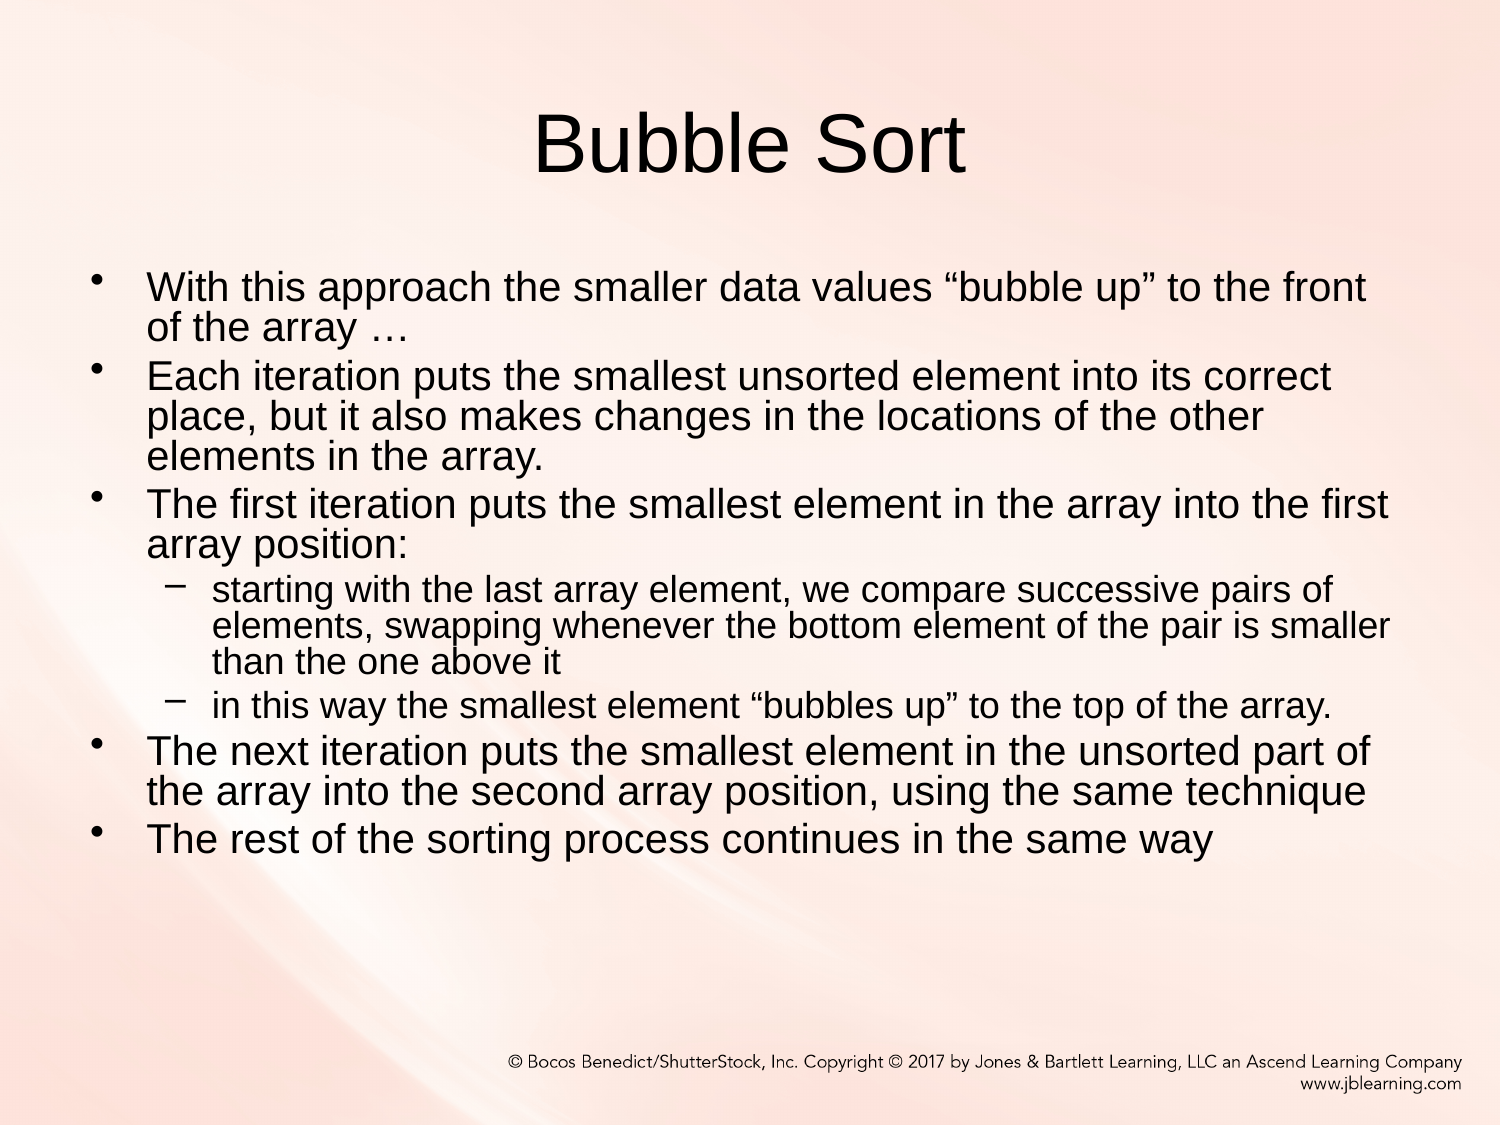

# Bubble Sort
With this approach the smaller data values “bubble up” to the front of the array …
Each iteration puts the smallest unsorted element into its correct place, but it also makes changes in the locations of the other elements in the array.
The first iteration puts the smallest element in the array into the first array position:
starting with the last array element, we compare successive pairs of elements, swapping whenever the bottom element of the pair is smaller than the one above it
in this way the smallest element “bubbles up” to the top of the array.
The next iteration puts the smallest element in the unsorted part of the array into the second array position, using the same technique
The rest of the sorting process continues in the same way